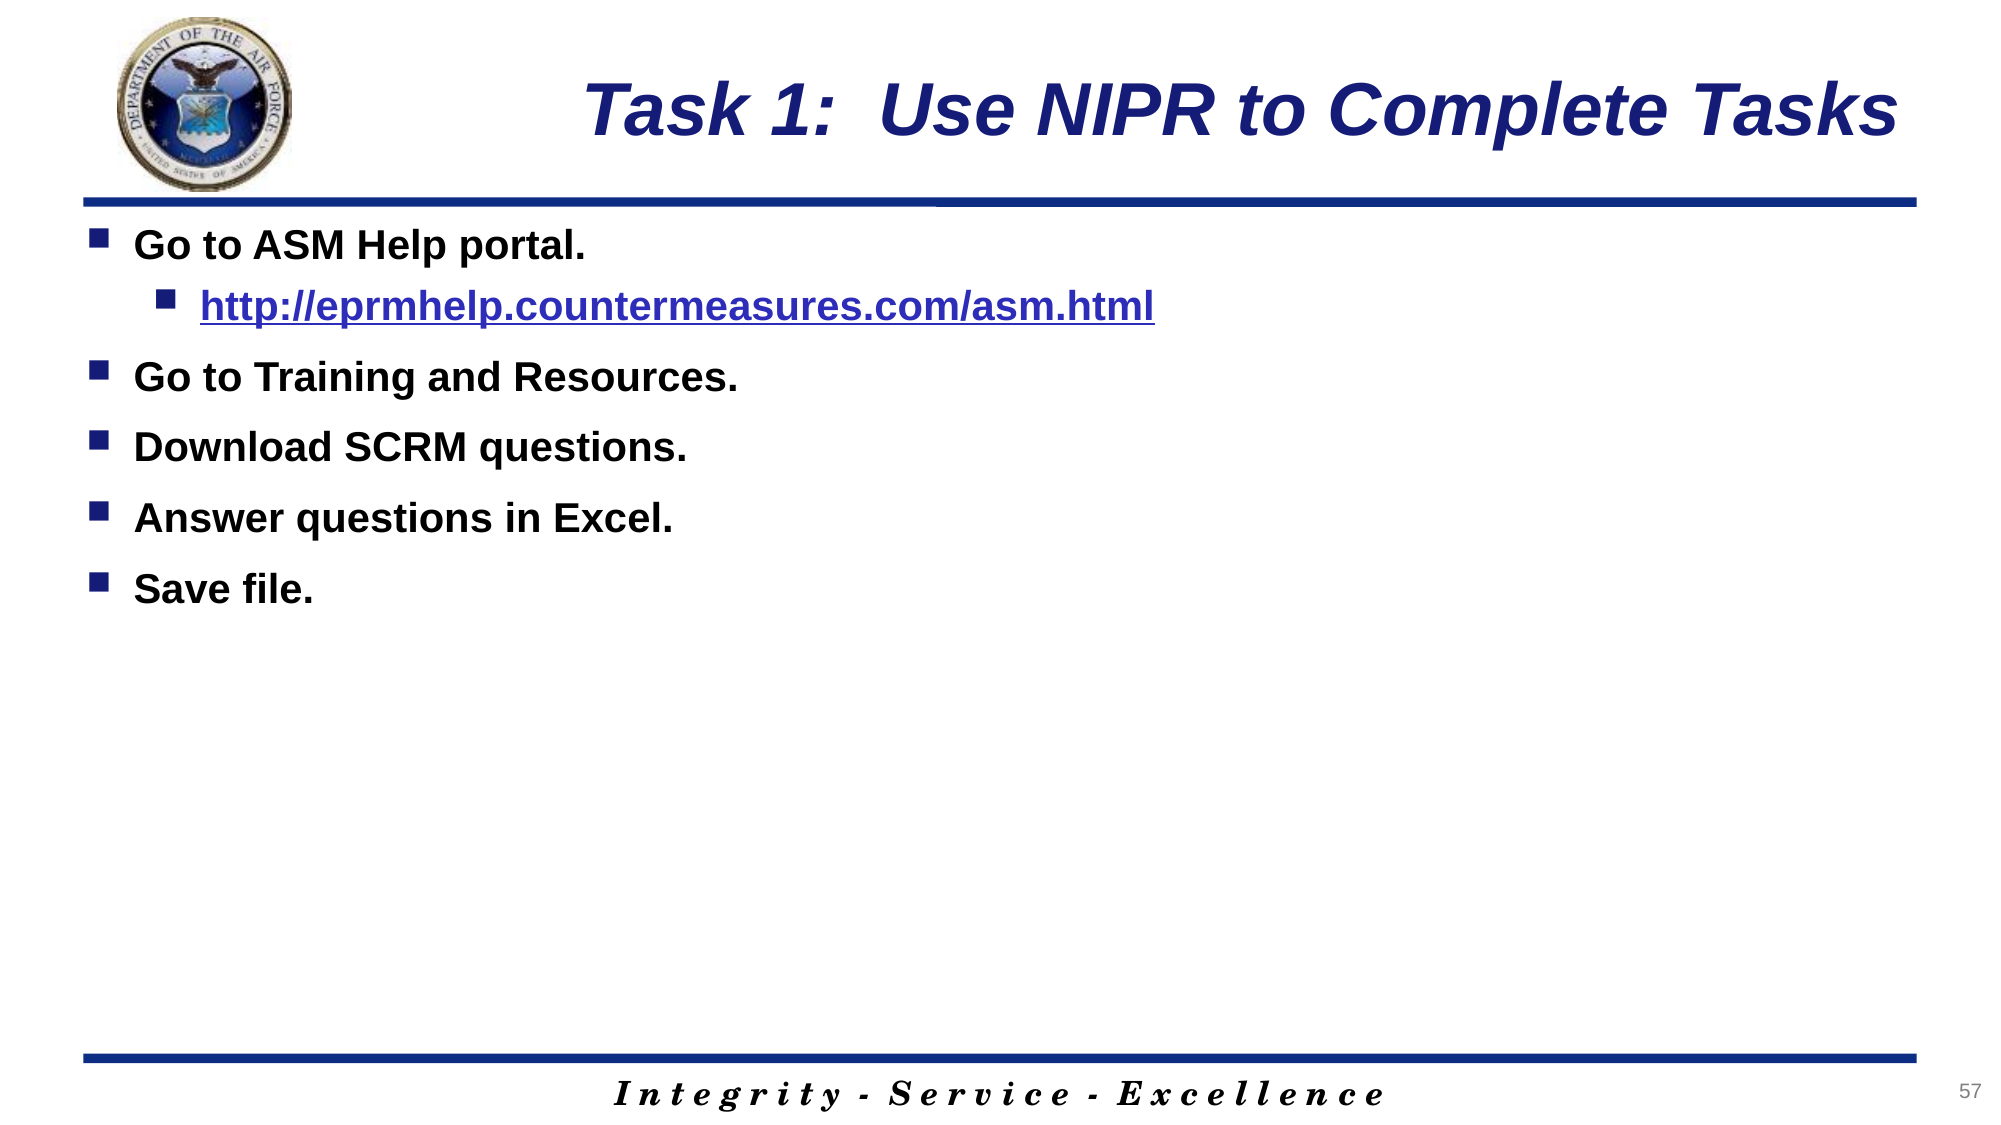

# Task 1:  Use NIPR to Complete Tasks
Go to ASM Help portal.
http://eprmhelp.countermeasures.com/asm.html
Go to Training and Resources.
Download SCRM questions.
Answer questions in Excel.
Save file.
57